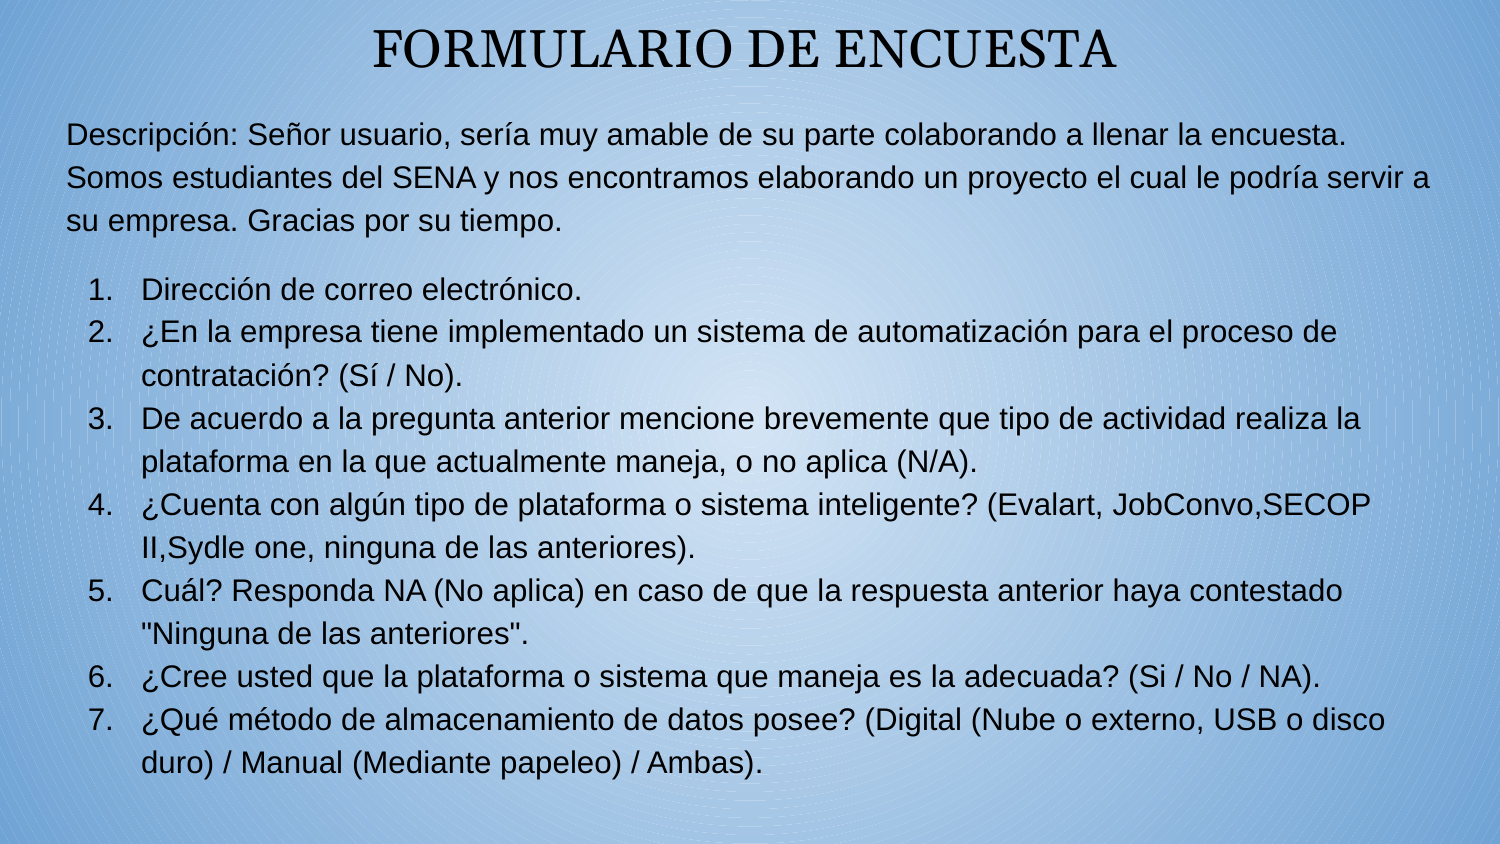

# FORMULARIO DE ENCUESTA
Descripción: Señor usuario, sería muy amable de su parte colaborando a llenar la encuesta. Somos estudiantes del SENA y nos encontramos elaborando un proyecto el cual le podría servir a su empresa. Gracias por su tiempo.
Dirección de correo electrónico.
¿En la empresa tiene implementado un sistema de automatización para el proceso de contratación? (Sí / No).
De acuerdo a la pregunta anterior mencione brevemente que tipo de actividad realiza la plataforma en la que actualmente maneja, o no aplica (N/A).
¿Cuenta con algún tipo de plataforma o sistema inteligente? (Evalart, JobConvo,SECOP II,Sydle one, ninguna de las anteriores).
Cuál? Responda NA (No aplica) en caso de que la respuesta anterior haya contestado "Ninguna de las anteriores".
¿Cree usted que la plataforma o sistema que maneja es la adecuada? (Si / No / NA).
¿Qué método de almacenamiento de datos posee? (Digital (Nube o externo, USB o disco duro) / Manual (Mediante papeleo) / Ambas).